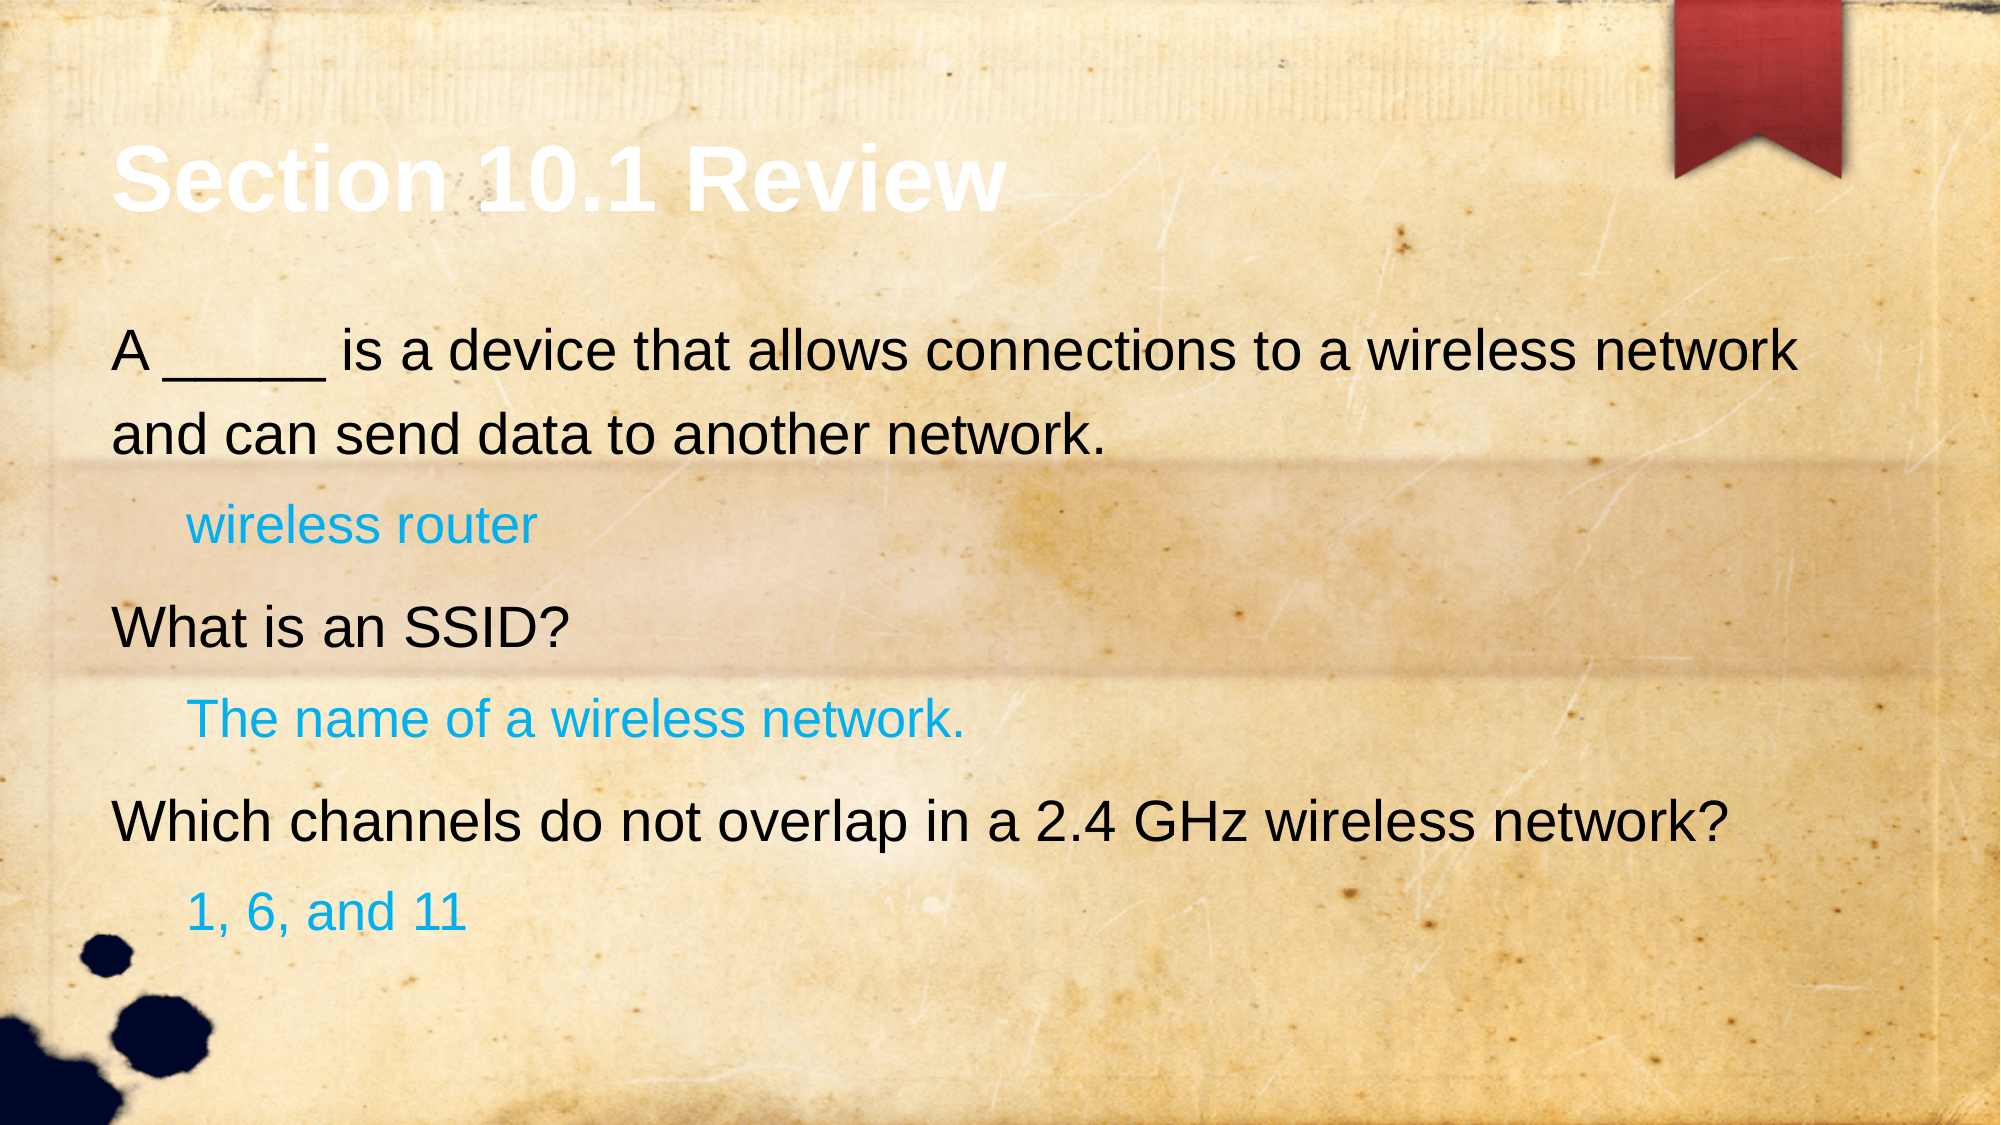

Section 10.1 Review
A _____ is a device that allows connections to a wireless network and can send data to another network.
wireless router
What is an SSID?
The name of a wireless network.
Which channels do not overlap in a 2.4 GHz wireless network?
1, 6, and 11